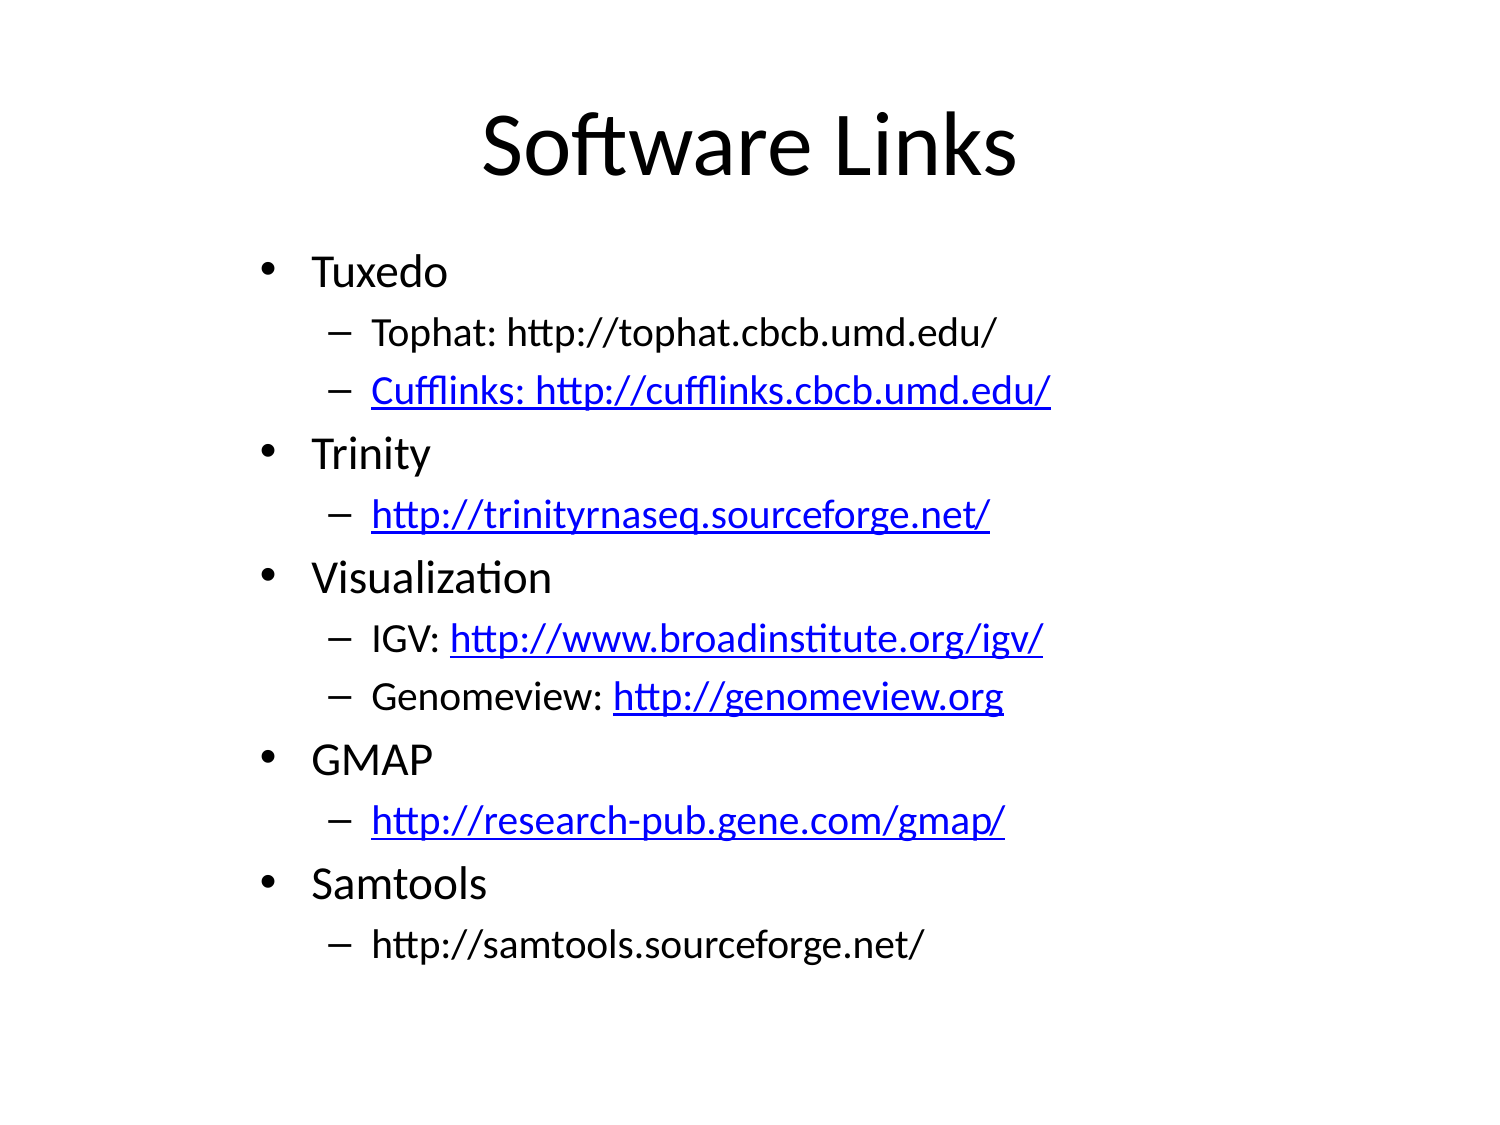

# Software Links
Tuxedo
Tophat: http://tophat.cbcb.umd.edu/
Cufflinks: http://cufflinks.cbcb.umd.edu/
Trinity
http://trinityrnaseq.sourceforge.net/
Visualization
IGV: http://www.broadinstitute.org/igv/
Genomeview: http://genomeview.org
GMAP
http://research-pub.gene.com/gmap/
Samtools
http://samtools.sourceforge.net/